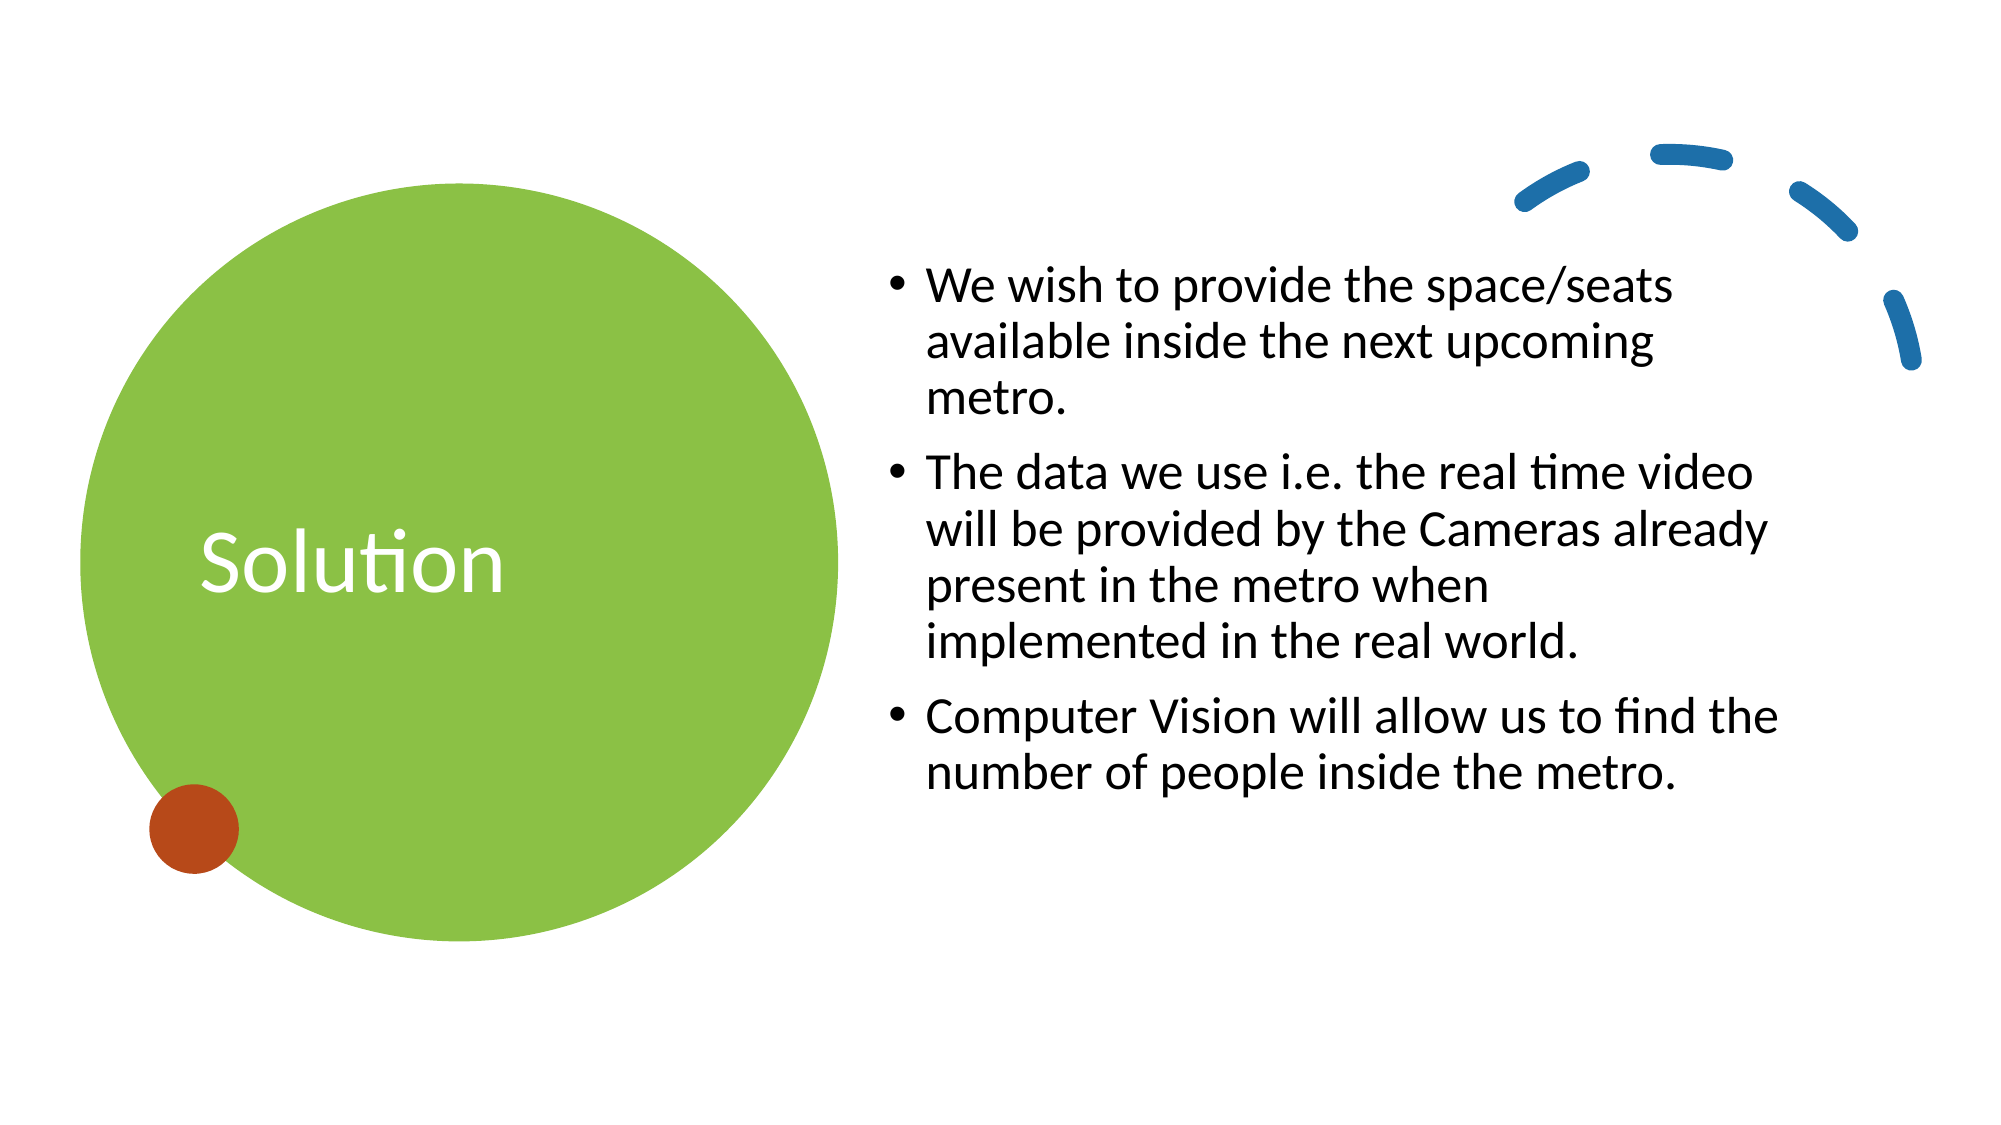

# Solution
We wish to provide the space/seats available inside the next upcoming metro.
The data we use i.e. the real time video will be provided by the Cameras already present in the metro when implemented in the real world.
Computer Vision will allow us to find the number of people inside the metro.